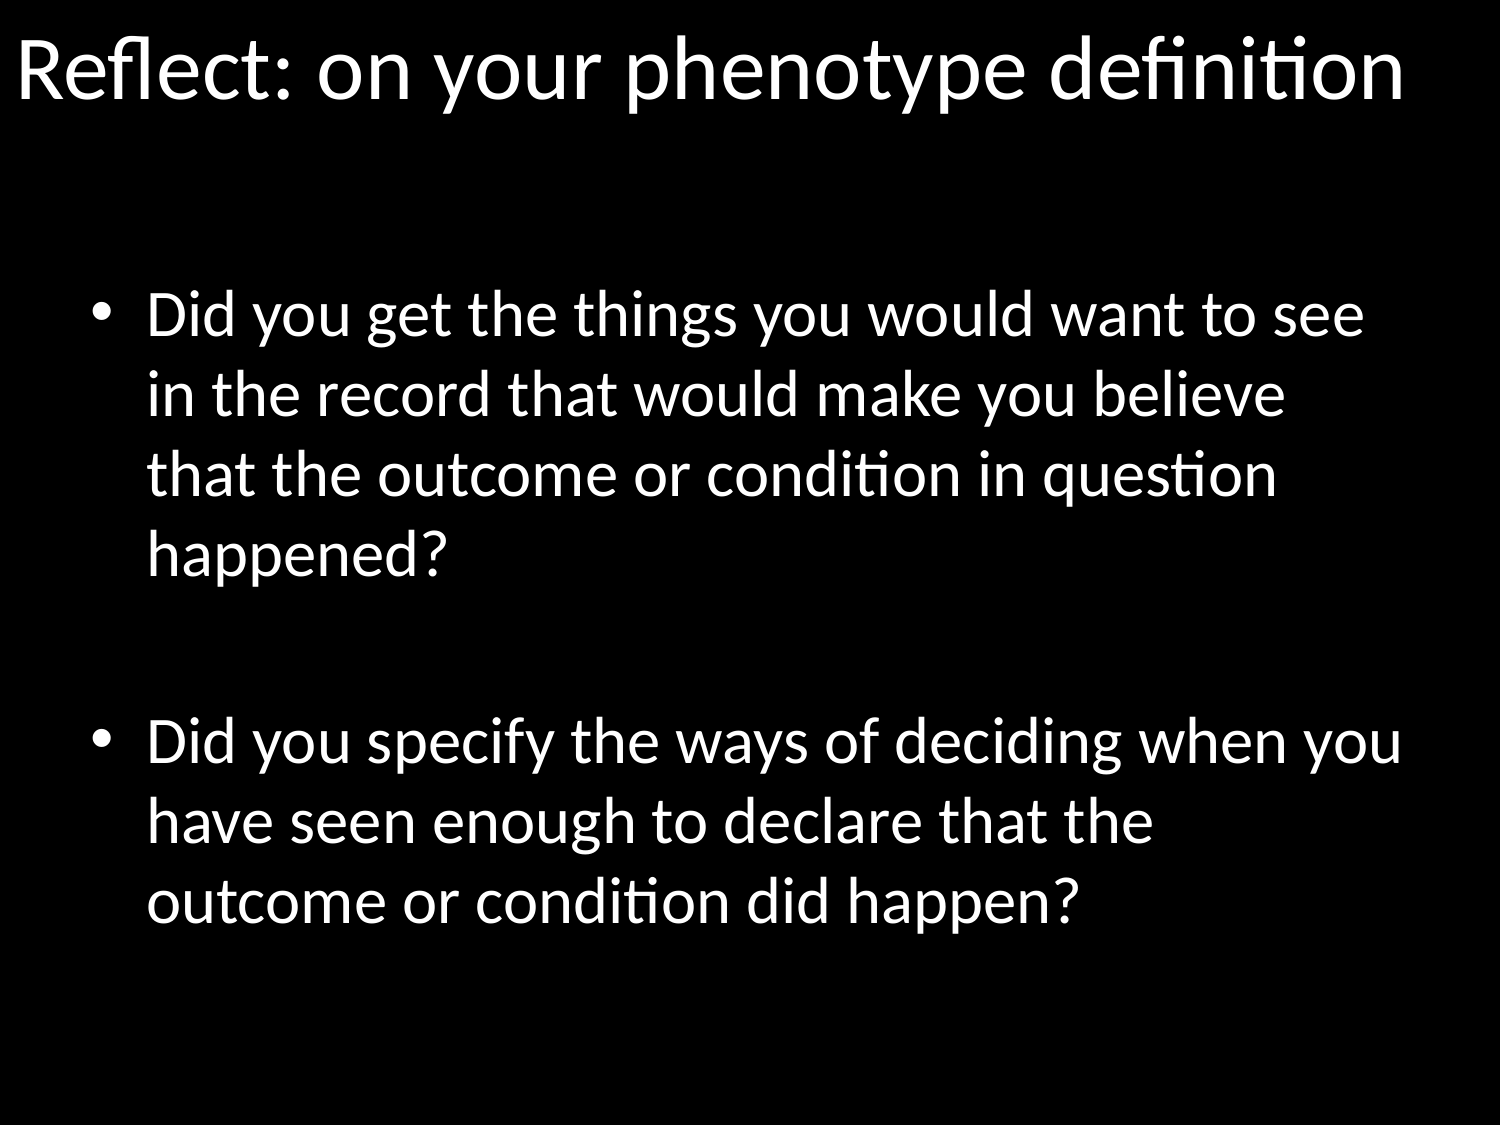

# Reflect: on your phenotype definition
Did you get the things you would want to see in the record that would make you believe that the outcome or condition in question happened?

Did you specify the ways of deciding when you have seen enough to declare that the outcome or condition did happen?